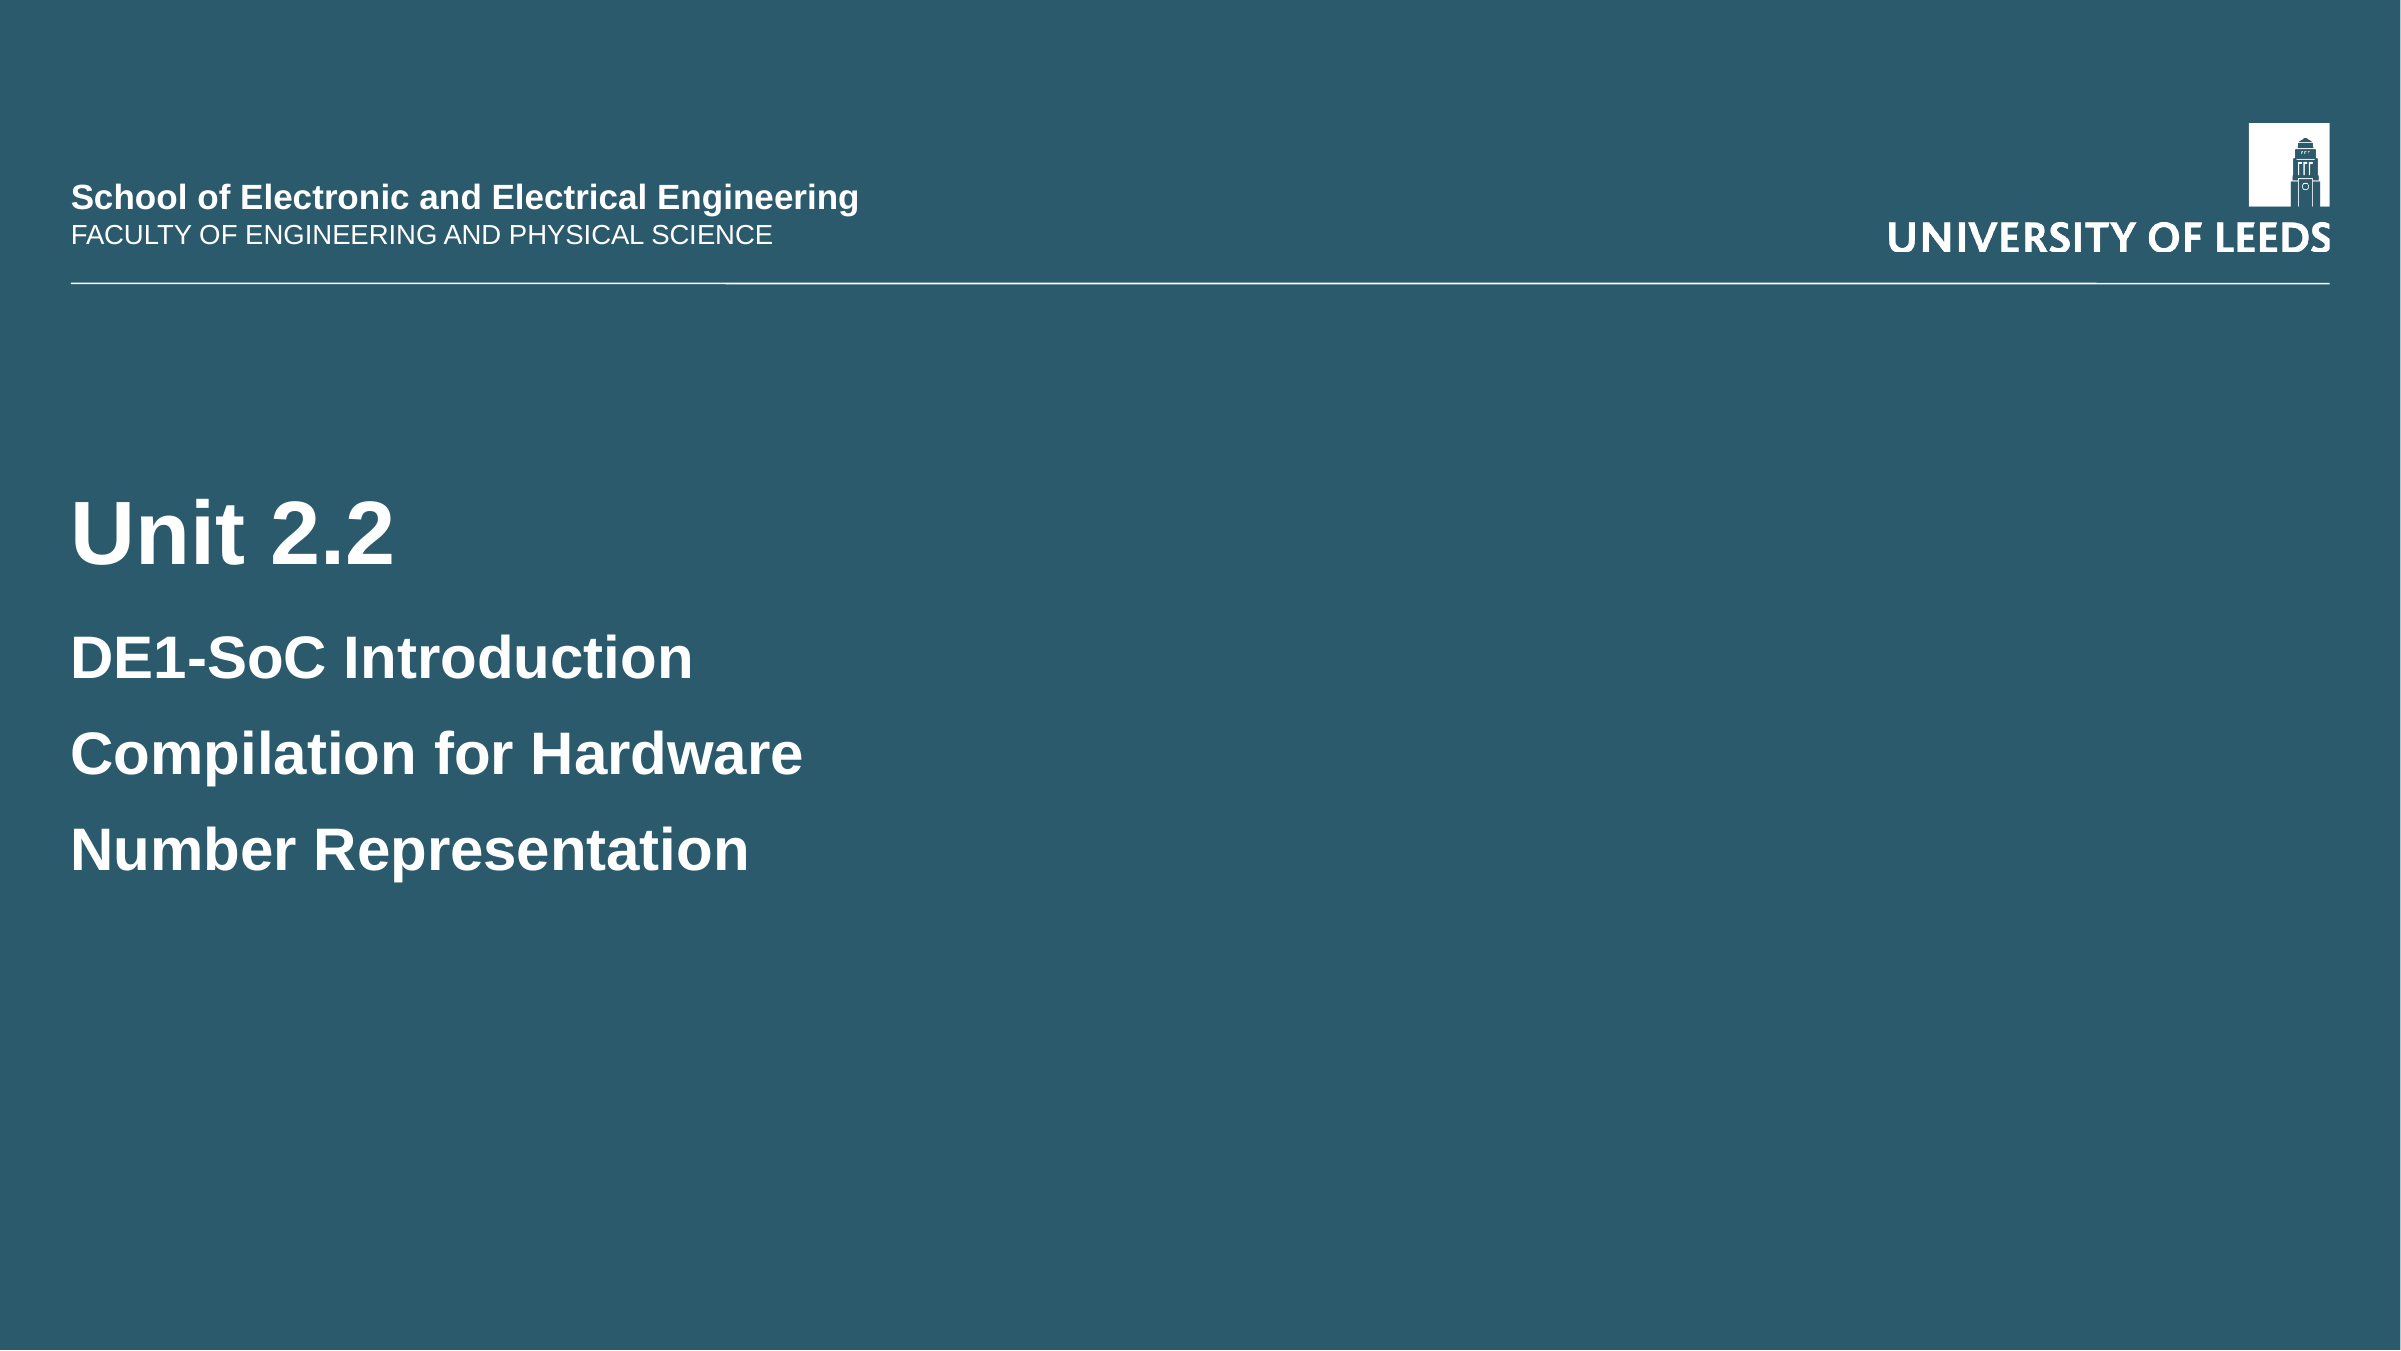

Unit 2.2
DE1-SoC Introduction
Compilation for Hardware
Number Representation